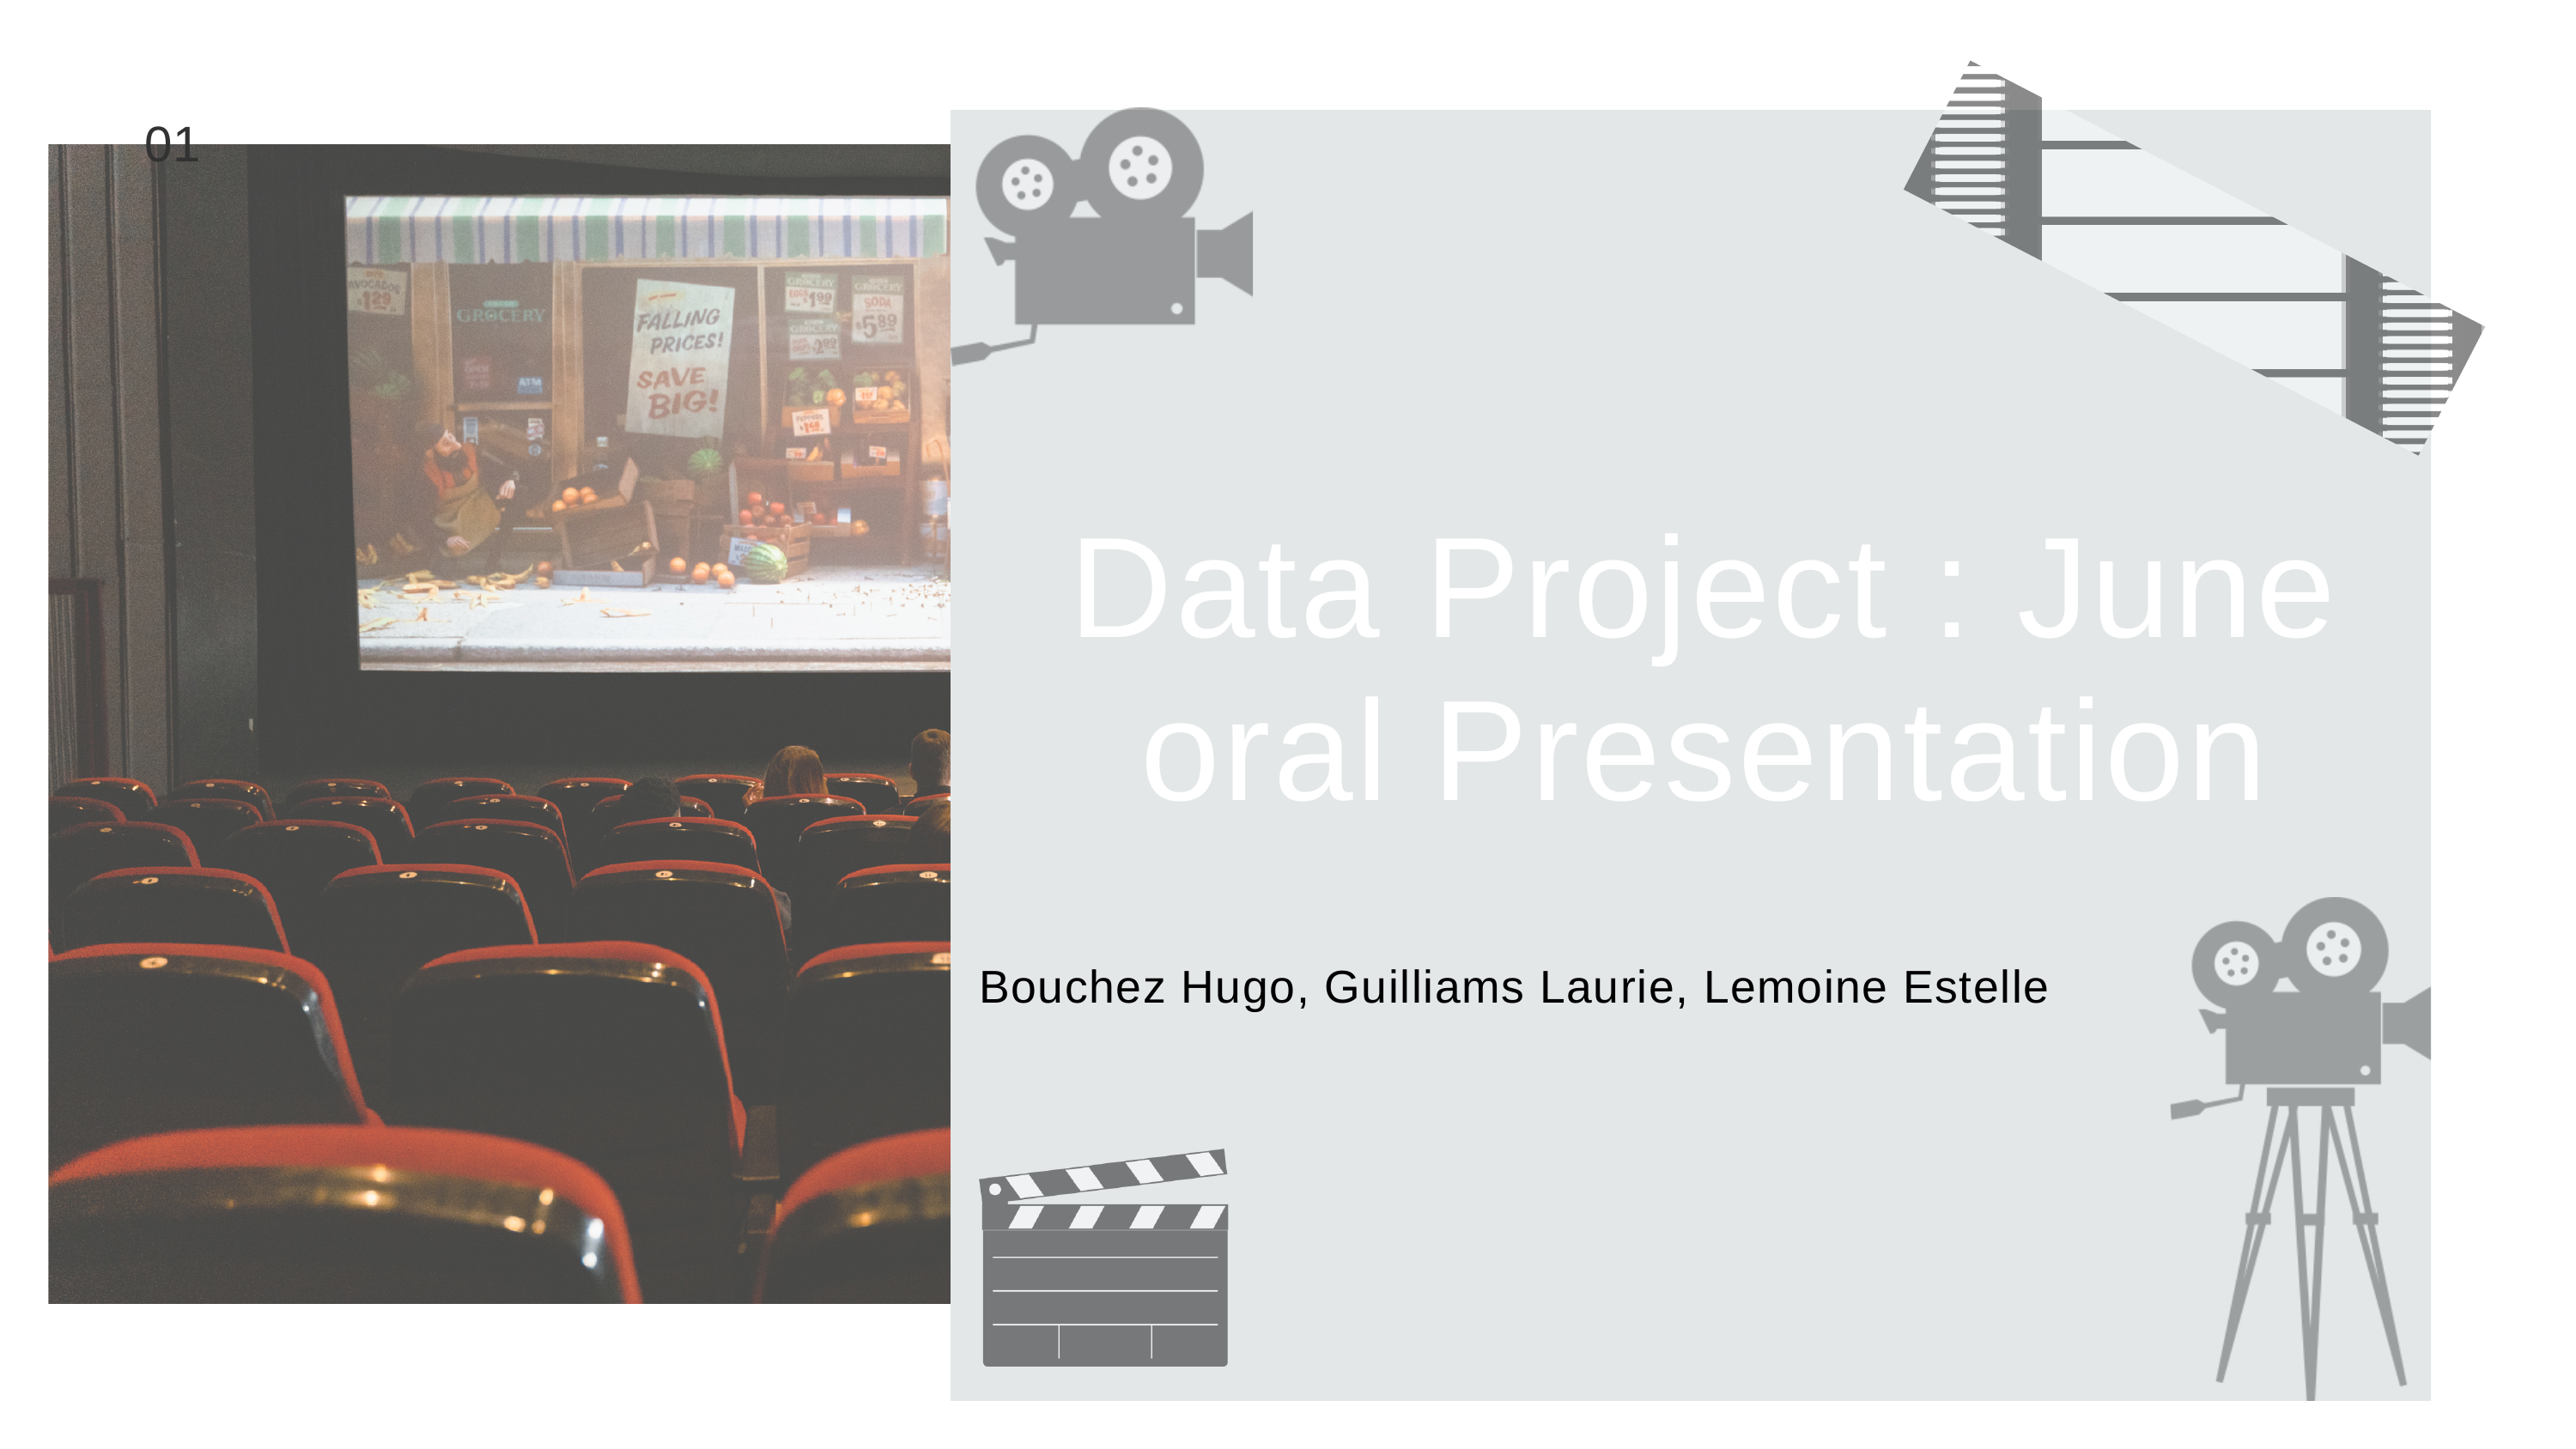

01

Data Project : June oral Presentation
Bouchez Hugo, Guilliams Laurie, Lemoine Estelle